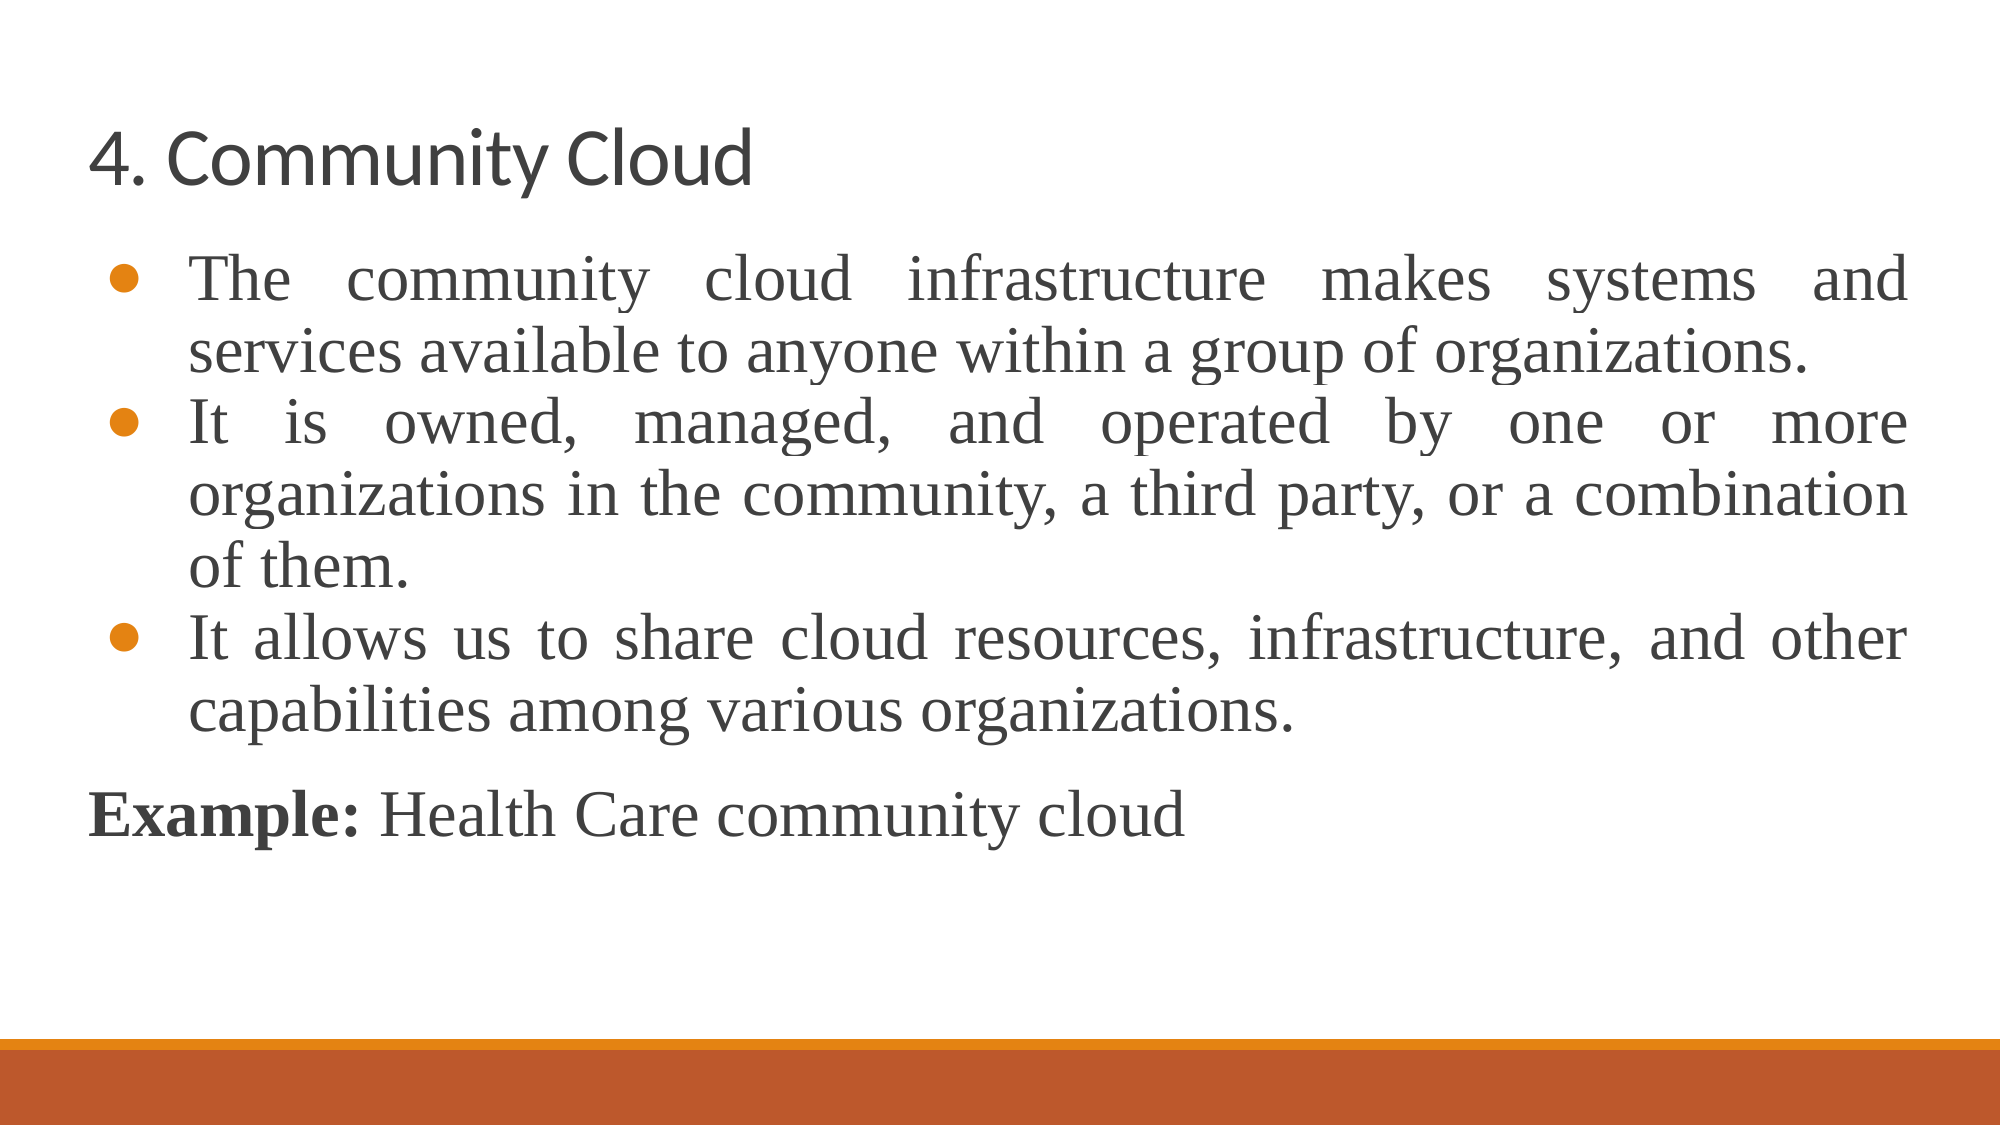

# 4. Community Cloud
The community cloud infrastructure makes systems and services available to anyone within a group of organizations.
It is owned, managed, and operated by one or more organizations in the community, a third party, or a combination of them.
It allows us to share cloud resources, infrastructure, and other capabilities among various organizations.
Example: Health Care community cloud